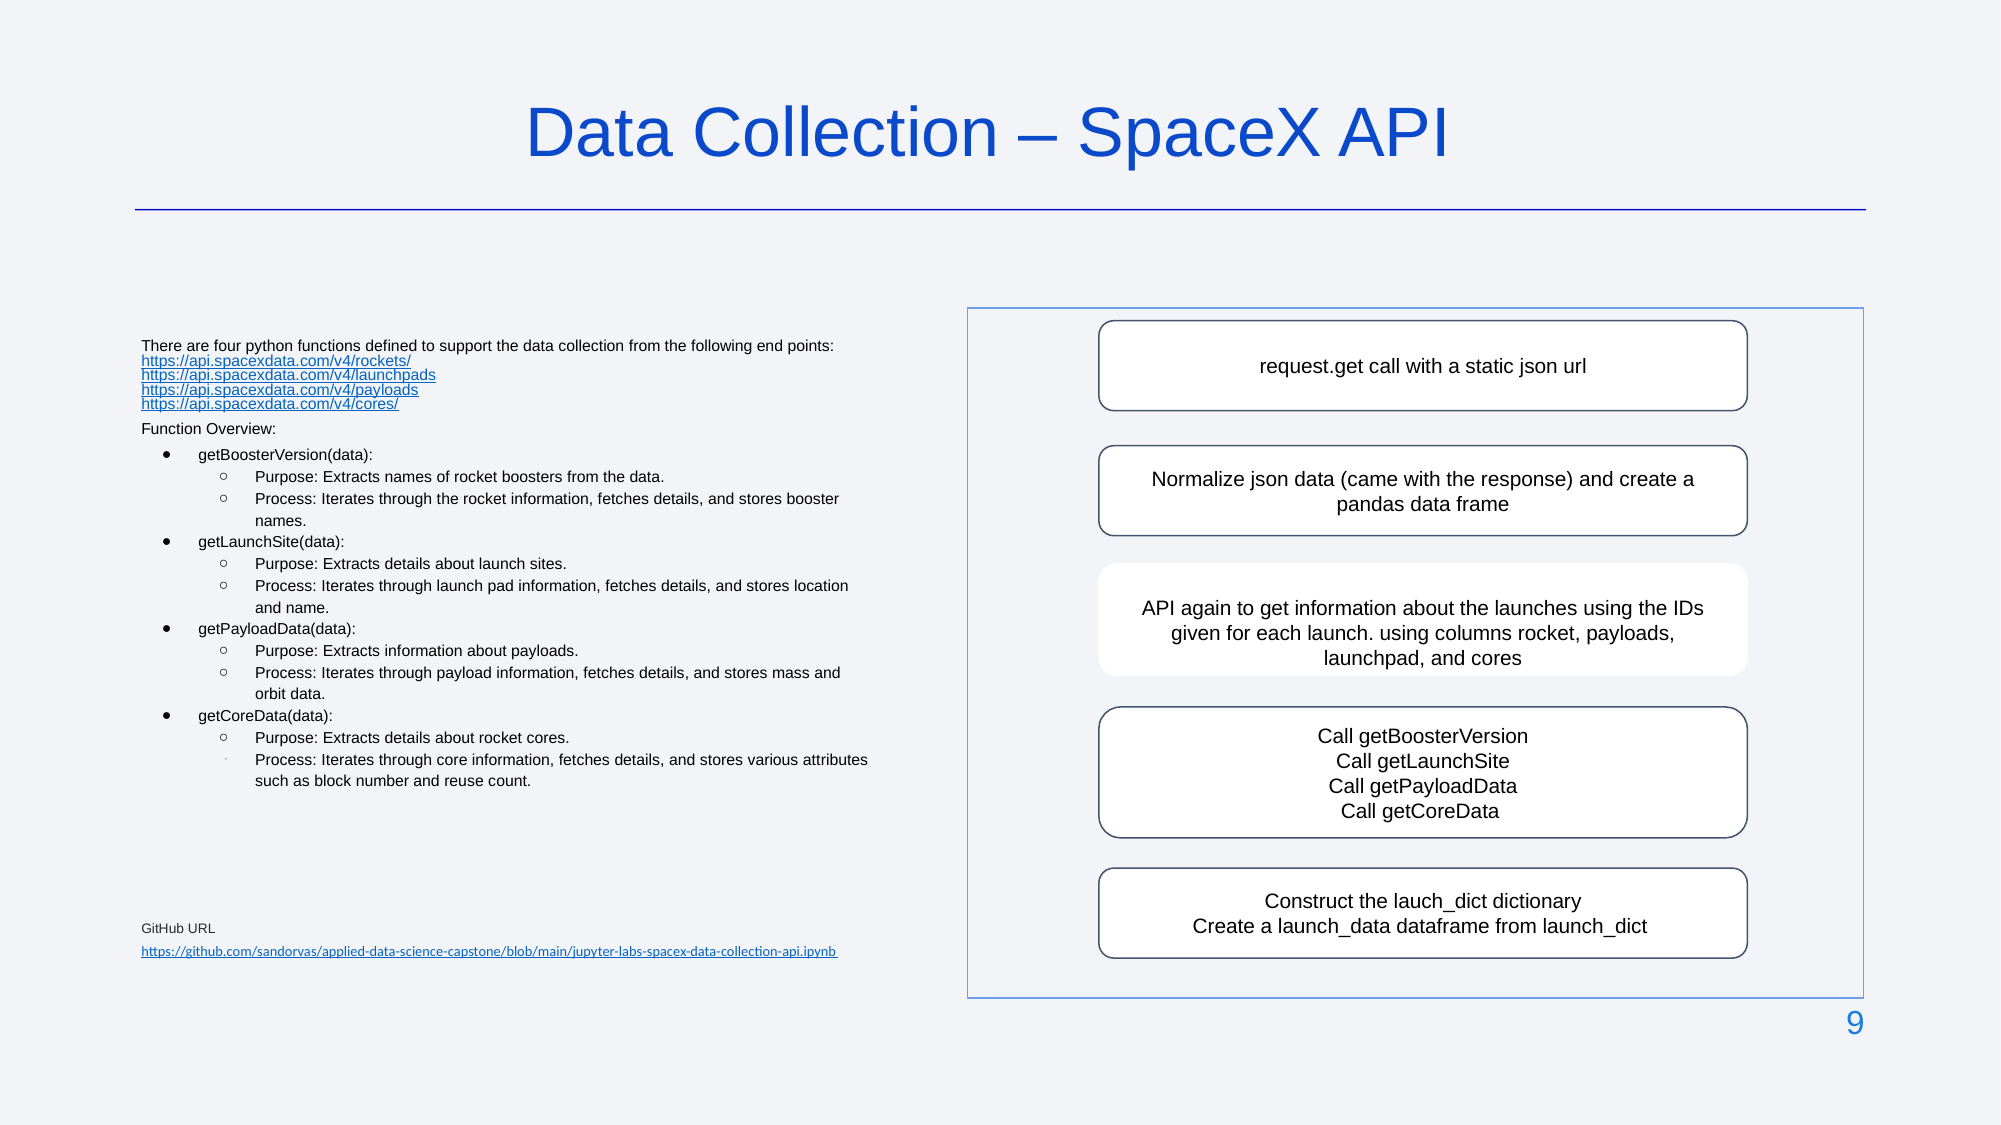

Data Collection – SpaceX API

request.get call with a static json url
There are four python functions defined to support the data collection from the following end points:
https://api.spacexdata.com/v4/rockets/
https://api.spacexdata.com/v4/launchpads
https://api.spacexdata.com/v4/payloads
https://api.spacexdata.com/v4/cores/
Function Overview:
getBoosterVersion(data):
Purpose: Extracts names of rocket boosters from the data.
Process: Iterates through the rocket information, fetches details, and stores booster names.
getLaunchSite(data):
Purpose: Extracts details about launch sites.
Process: Iterates through launch pad information, fetches details, and stores location and name.
getPayloadData(data):
Purpose: Extracts information about payloads.
Process: Iterates through payload information, fetches details, and stores mass and orbit data.
getCoreData(data):
Purpose: Extracts details about rocket cores.
Process: Iterates through core information, fetches details, and stores various attributes such as block number and reuse count.

GitHub URL
https://github.com/sandorvas/applied-data-science-capstone/blob/main/jupyter-labs-spacex-data-collection-api.ipynb

Normalize json data (came with the response) and create a pandas data frame

API again to get information about the launches using the IDs given for each launch. using columns rocket, payloads, launchpad, and cores

Call getBoosterVersion
Call getLaunchSite
Call getPayloadData
Call getCoreData

Construct the lauch_dict dictionary
Create a launch_data dataframe from launch_dict
9